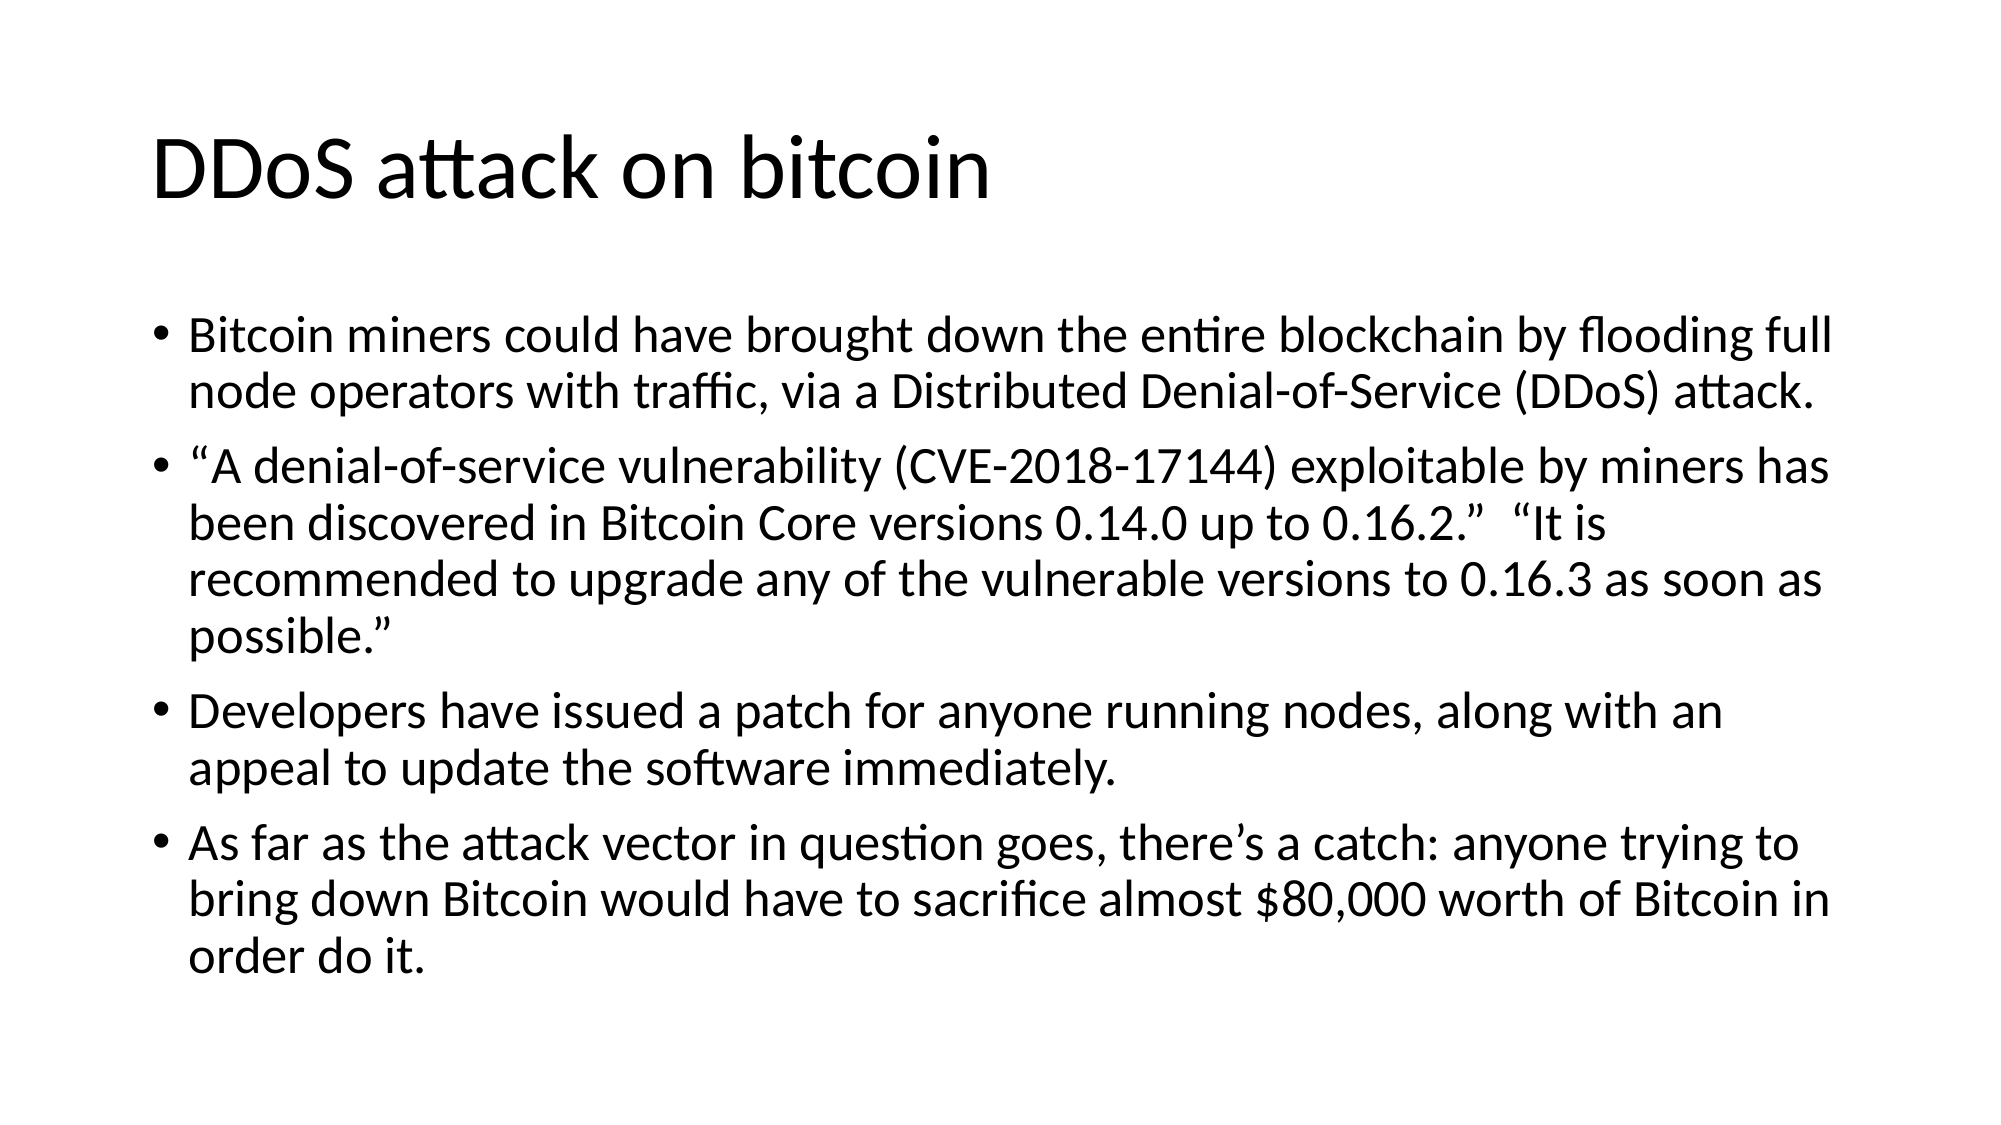

# DDoS attack on bitcoin
Bitcoin miners could have brought down the entire blockchain by flooding full node operators with traffic, via a Distributed Denial-of-Service (DDoS) attack.
“A denial-of-service vulnerability (CVE-2018-17144) exploitable by miners has been discovered in Bitcoin Core versions 0.14.0 up to 0.16.2.”  “It is recommended to upgrade any of the vulnerable versions to 0.16.3 as soon as possible.”
Developers have issued a patch for anyone running nodes, along with an appeal to update the software immediately.
As far as the attack vector in question goes, there’s a catch: anyone trying to bring down Bitcoin would have to sacrifice almost $80,000 worth of Bitcoin in order do it.